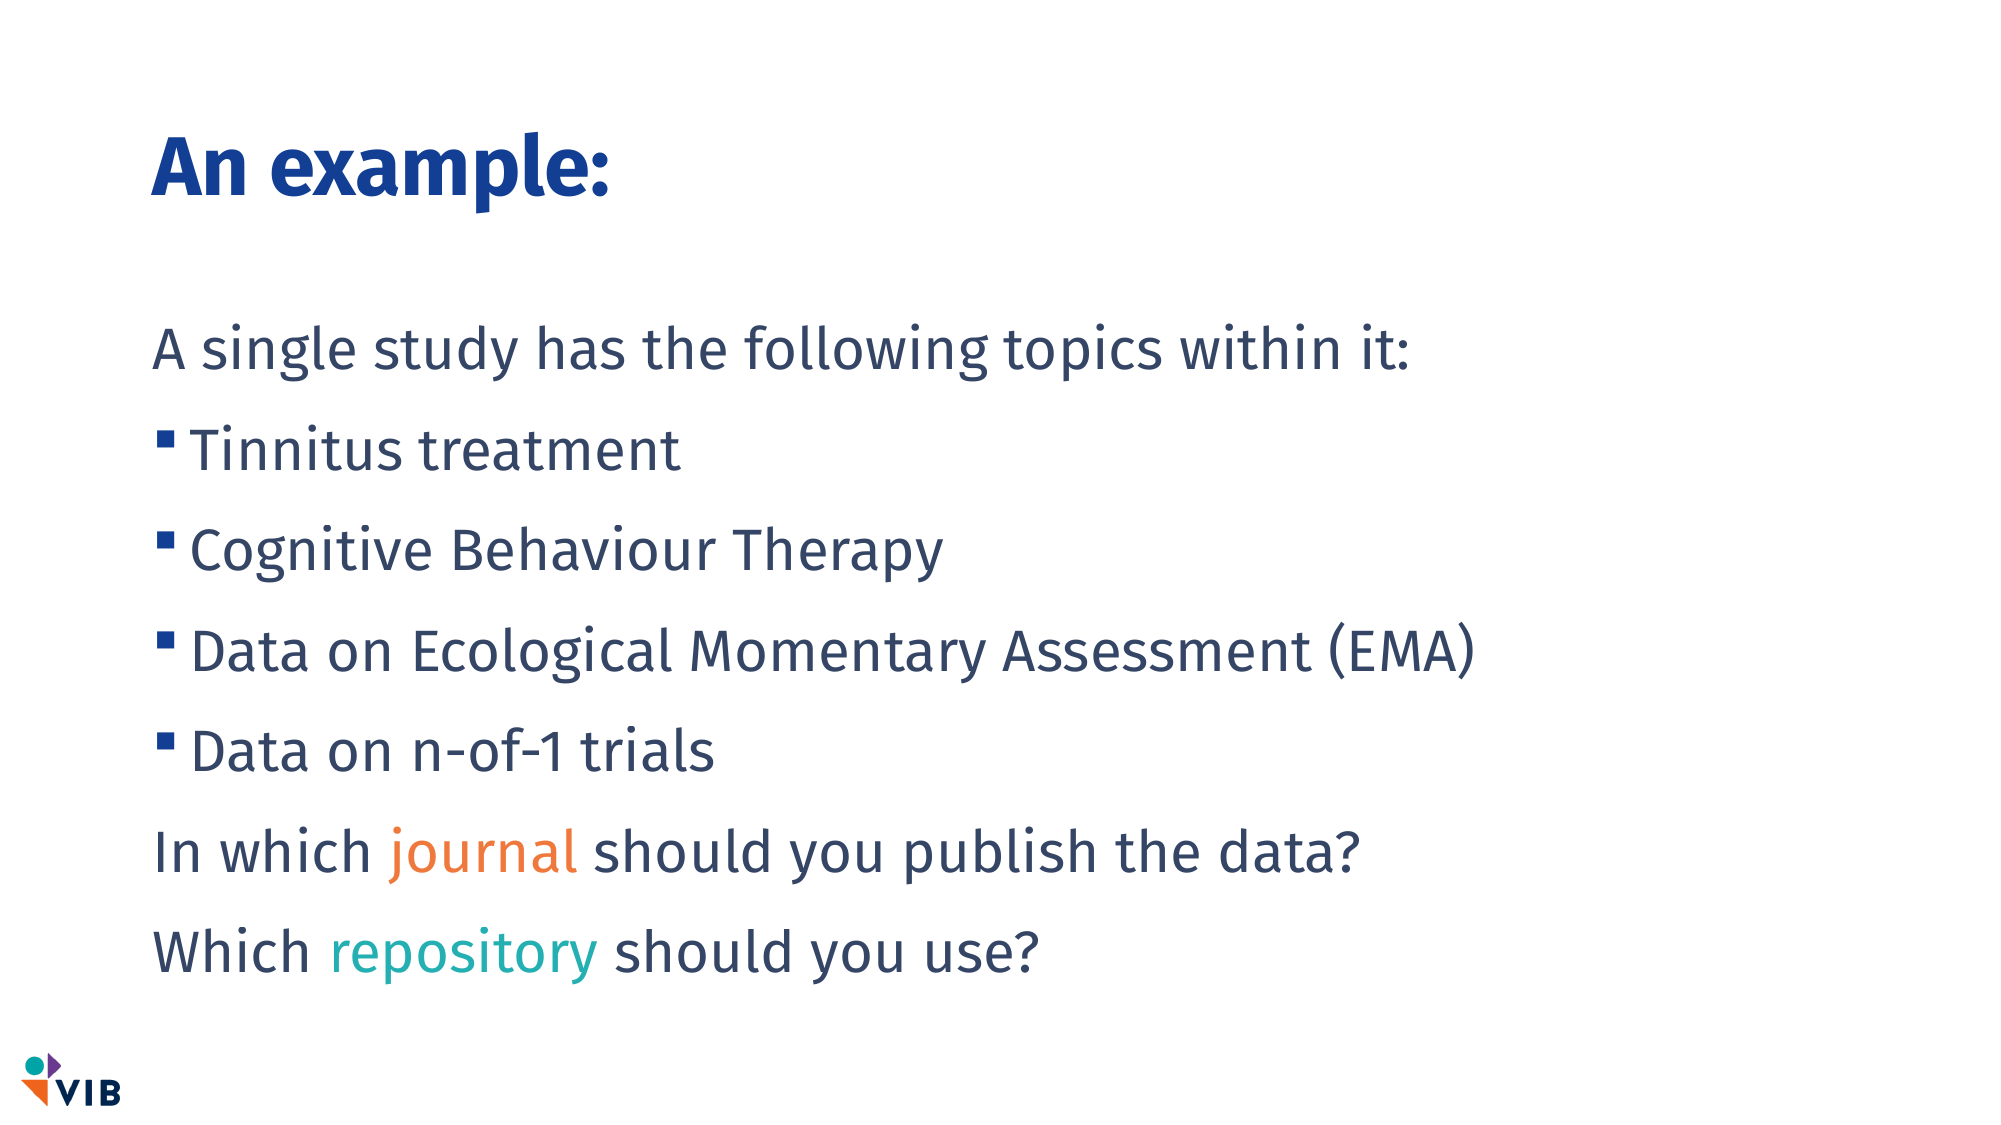

# An example:
A single study has the following topics within it:
Tinnitus treatment
Cognitive Behaviour Therapy
Data on Ecological Momentary Assessment (EMA)
Data on n-of-1 trials
In which journal should you publish the data?
Which repository should you use?